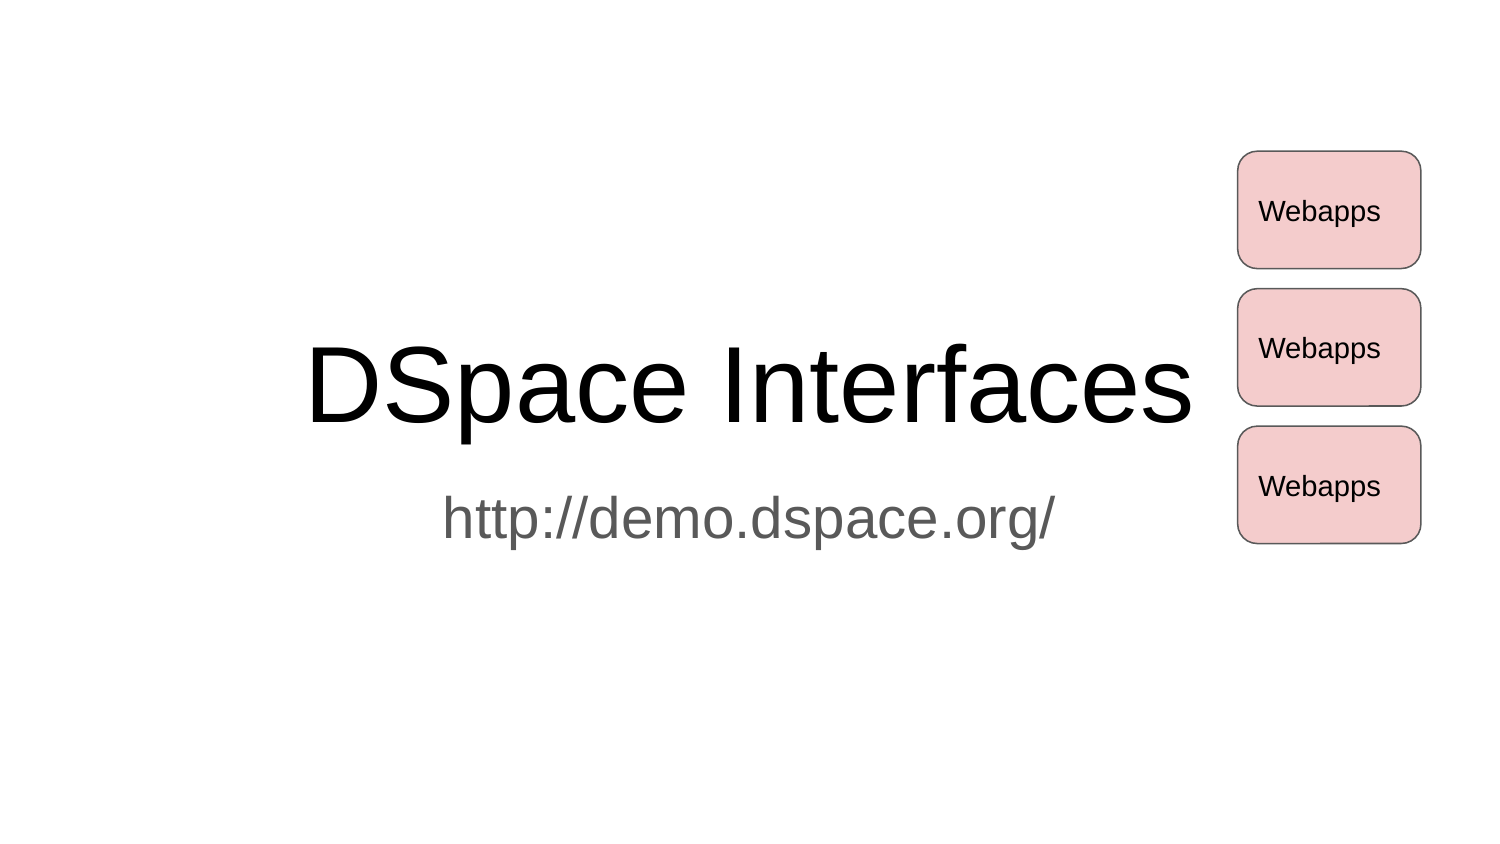

# DSpace Interfaces
Webapps
Webapps
Webapps
http://demo.dspace.org/